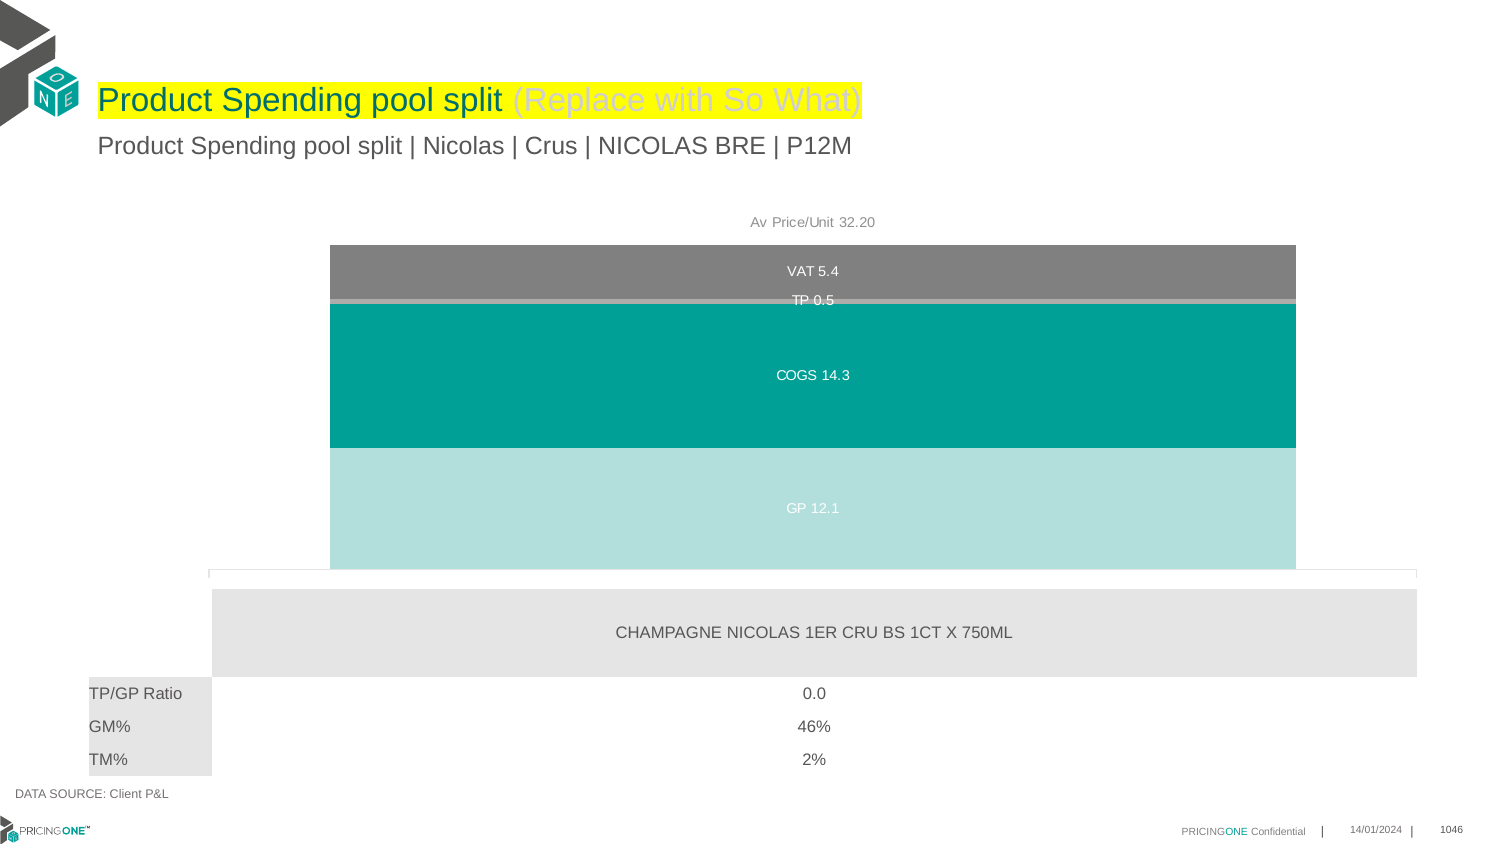

# Product Spending pool split (Replace with So What)
Product Spending pool split | Nicolas | Crus | NICOLAS BRE | P12M

### Chart

| Category | GP | COGS | TP | VAT |
|---|---|---|---|---|
| Av Price/Unit 32.20 | 12.08861224489796 | 14.287697959183673 | 0.4604244897959191 | 5.36734693877551 |
|  | CHAMPAGNE NICOLAS 1ER CRU BS 1CT X 750ML |
| --- | --- |
| TP/GP Ratio | 0.0 |
| GM% | 46% |
| TM% | 2% |
DATA SOURCE: Client P&L

14/01/2024
1046